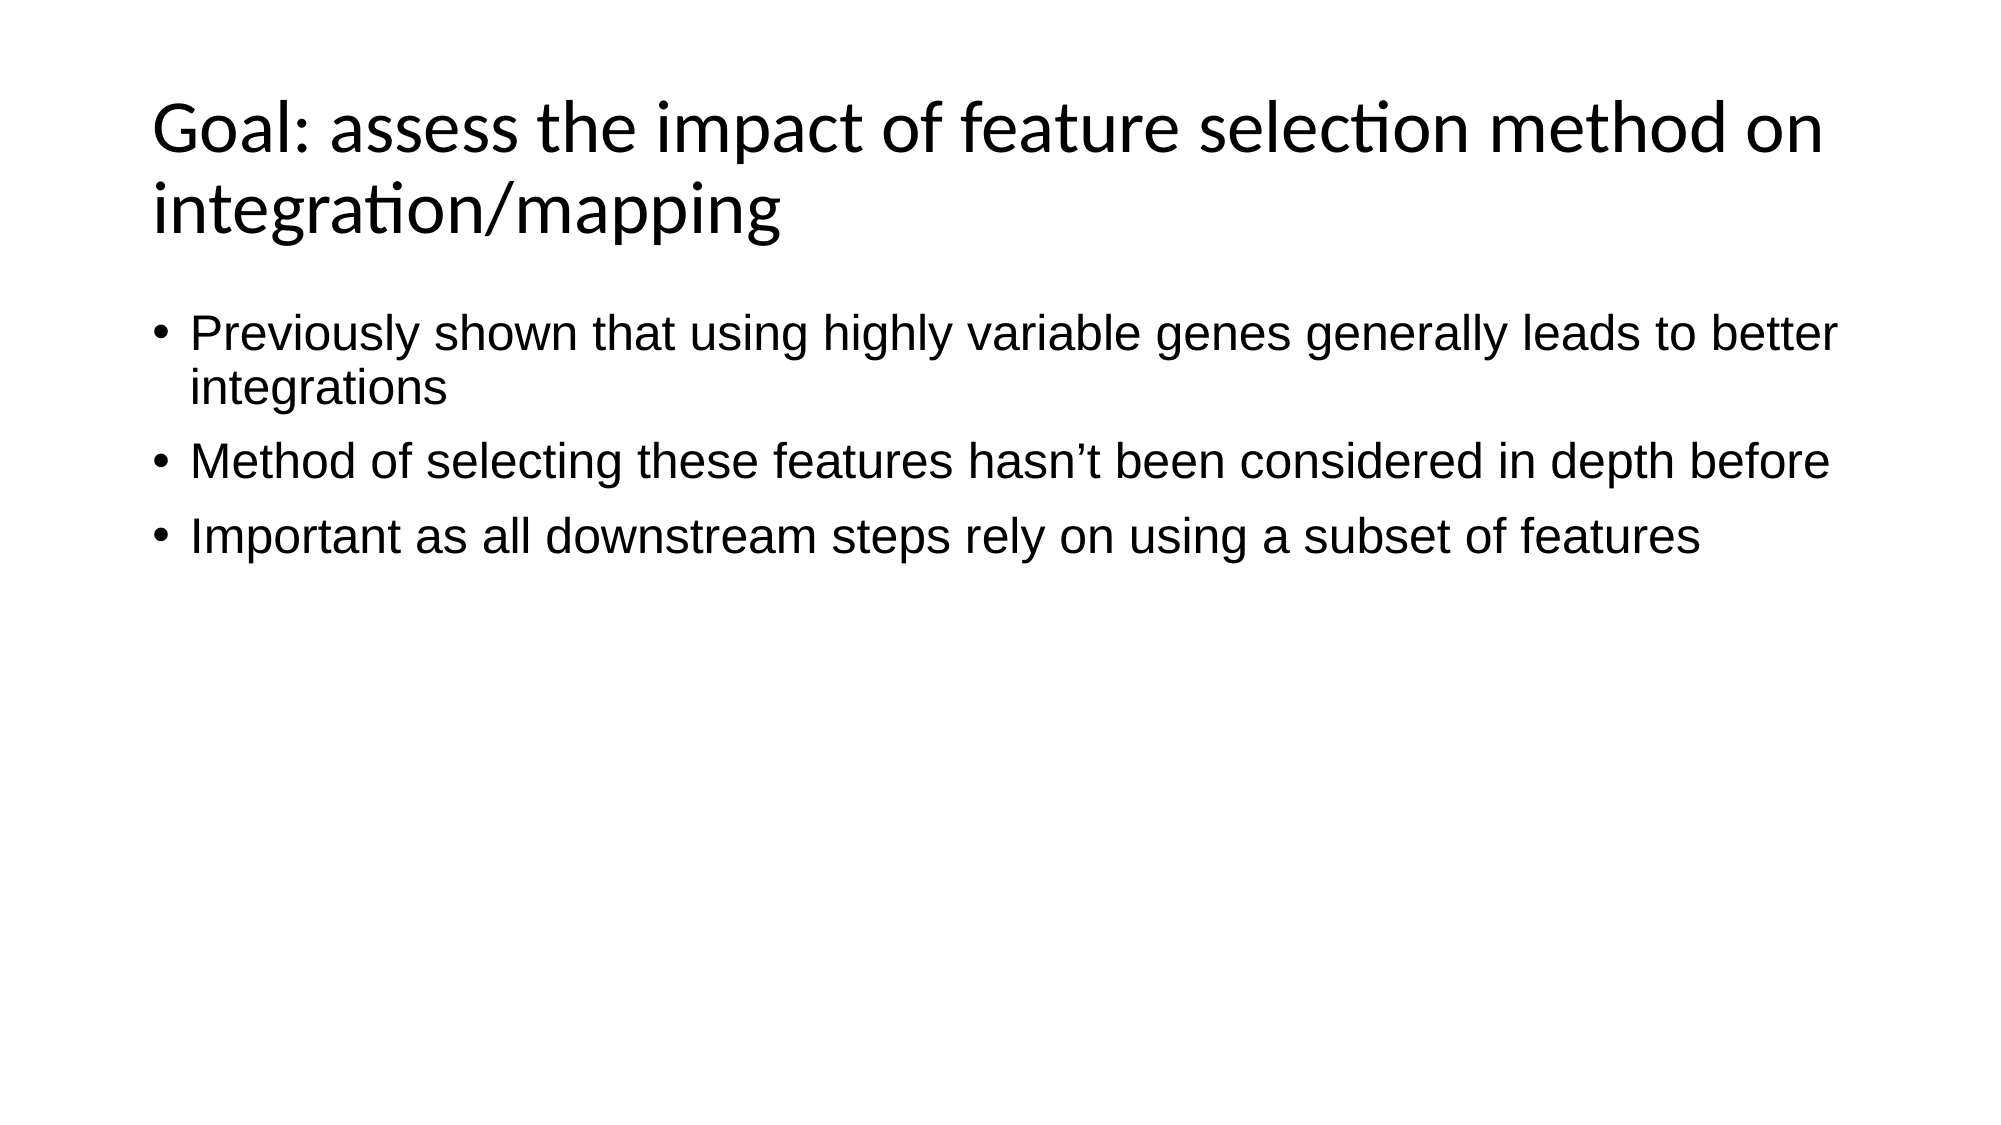

# Goal: assess the impact of feature selection method on integration/mapping
Previously shown that using highly variable genes generally leads to better integrations
Method of selecting these features hasn’t been considered in depth before
Important as all downstream steps rely on using a subset of features